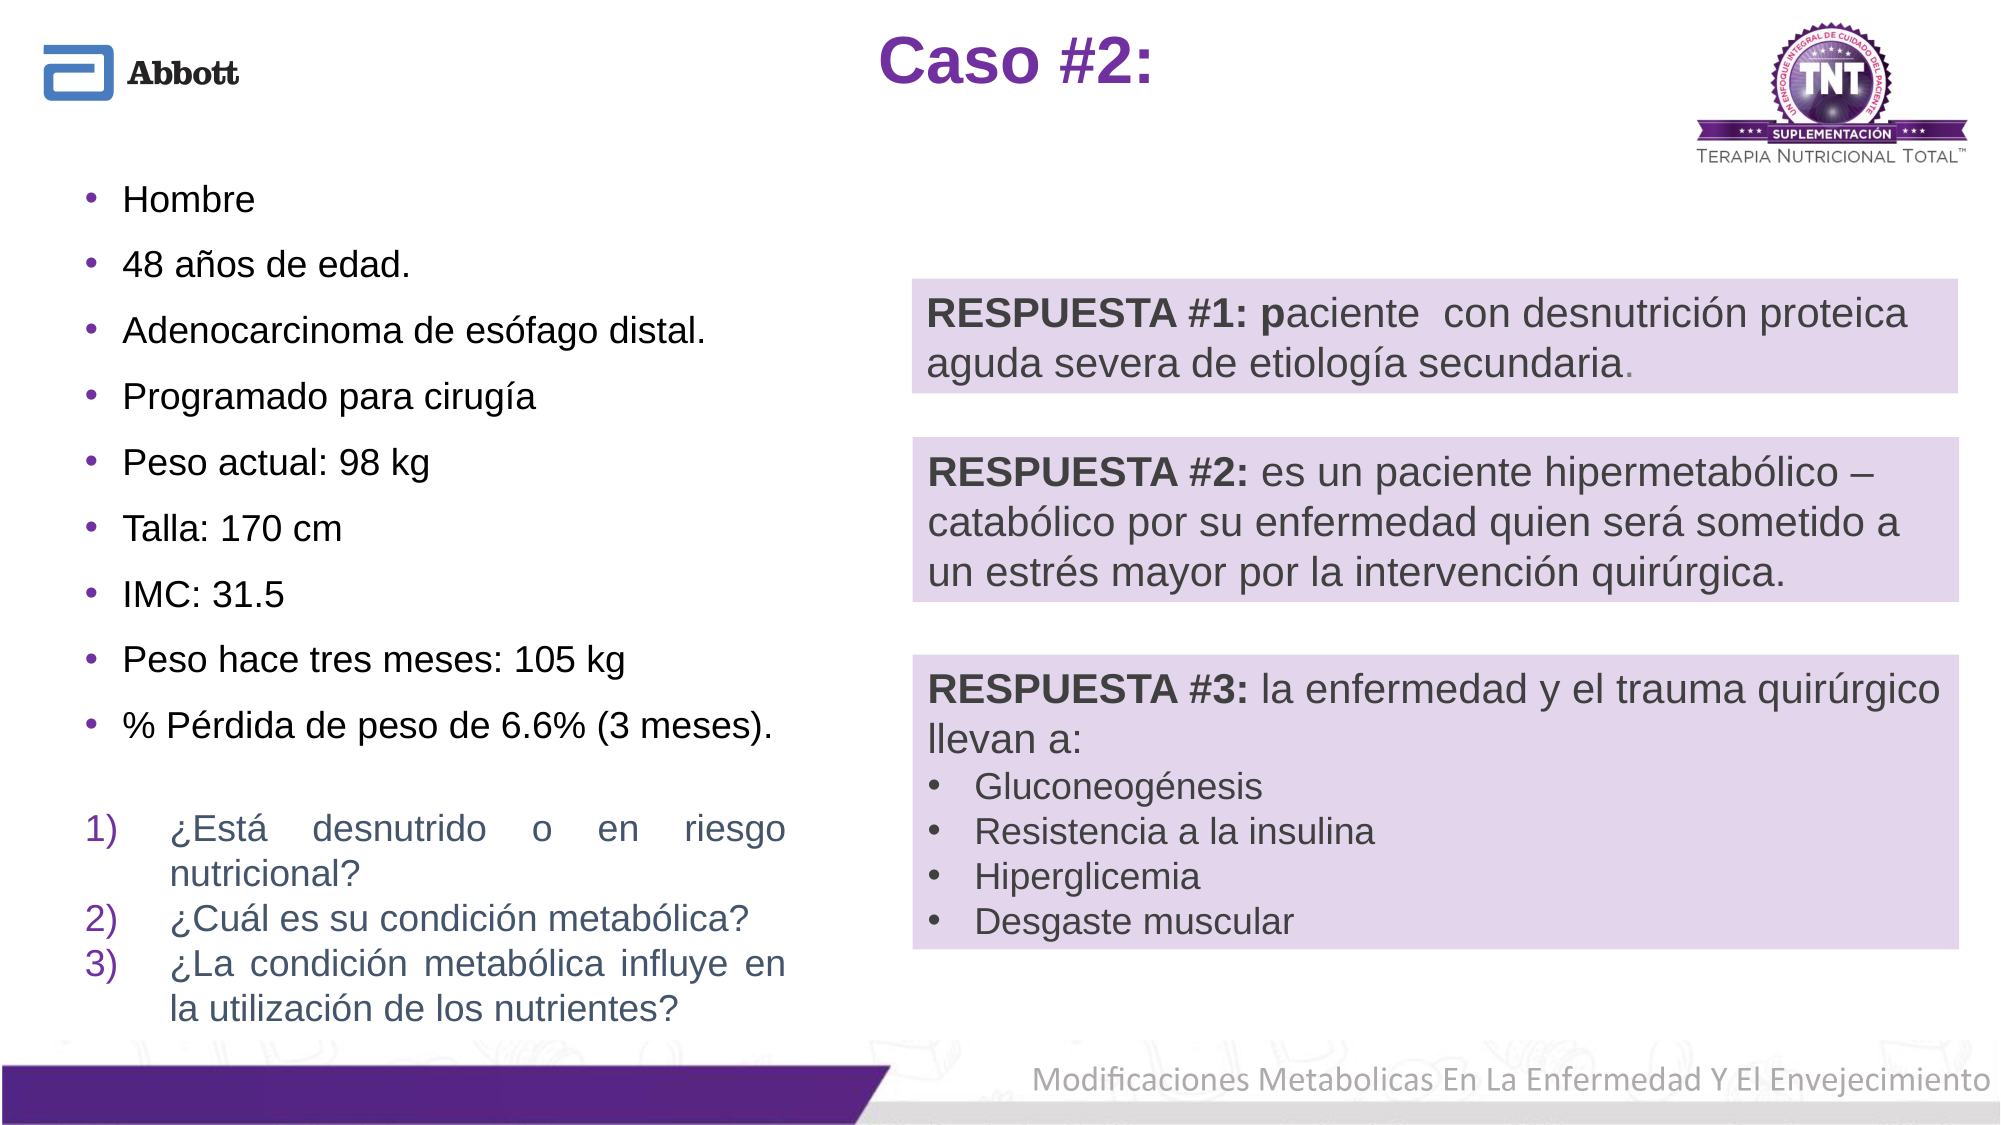

Caso #2:
Hombre
48 años de edad.
Adenocarcinoma de esófago distal.
Programado para cirugía
Peso actual: 98 kg
Talla: 170 cm
IMC: 31.5
Peso hace tres meses: 105 kg
% Pérdida de peso de 6.6% (3 meses).

RESPUESTA #1: paciente  con desnutrición proteica aguda severa de etiología secundaria.
RESPUESTA #2: es un paciente hipermetabólico – catabólico por su enfermedad quien será sometido a un estrés mayor por la intervención quirúrgica.
RESPUESTA #3: la enfermedad y el trauma quirúrgico llevan a:
Gluconeogénesis
Resistencia a la insulina
Hiperglicemia
Desgaste muscular
¿Está desnutrido o en riesgo nutricional?
¿Cuál es su condición metabólica?
¿La condición metabólica influye en la utilización de los nutrientes?